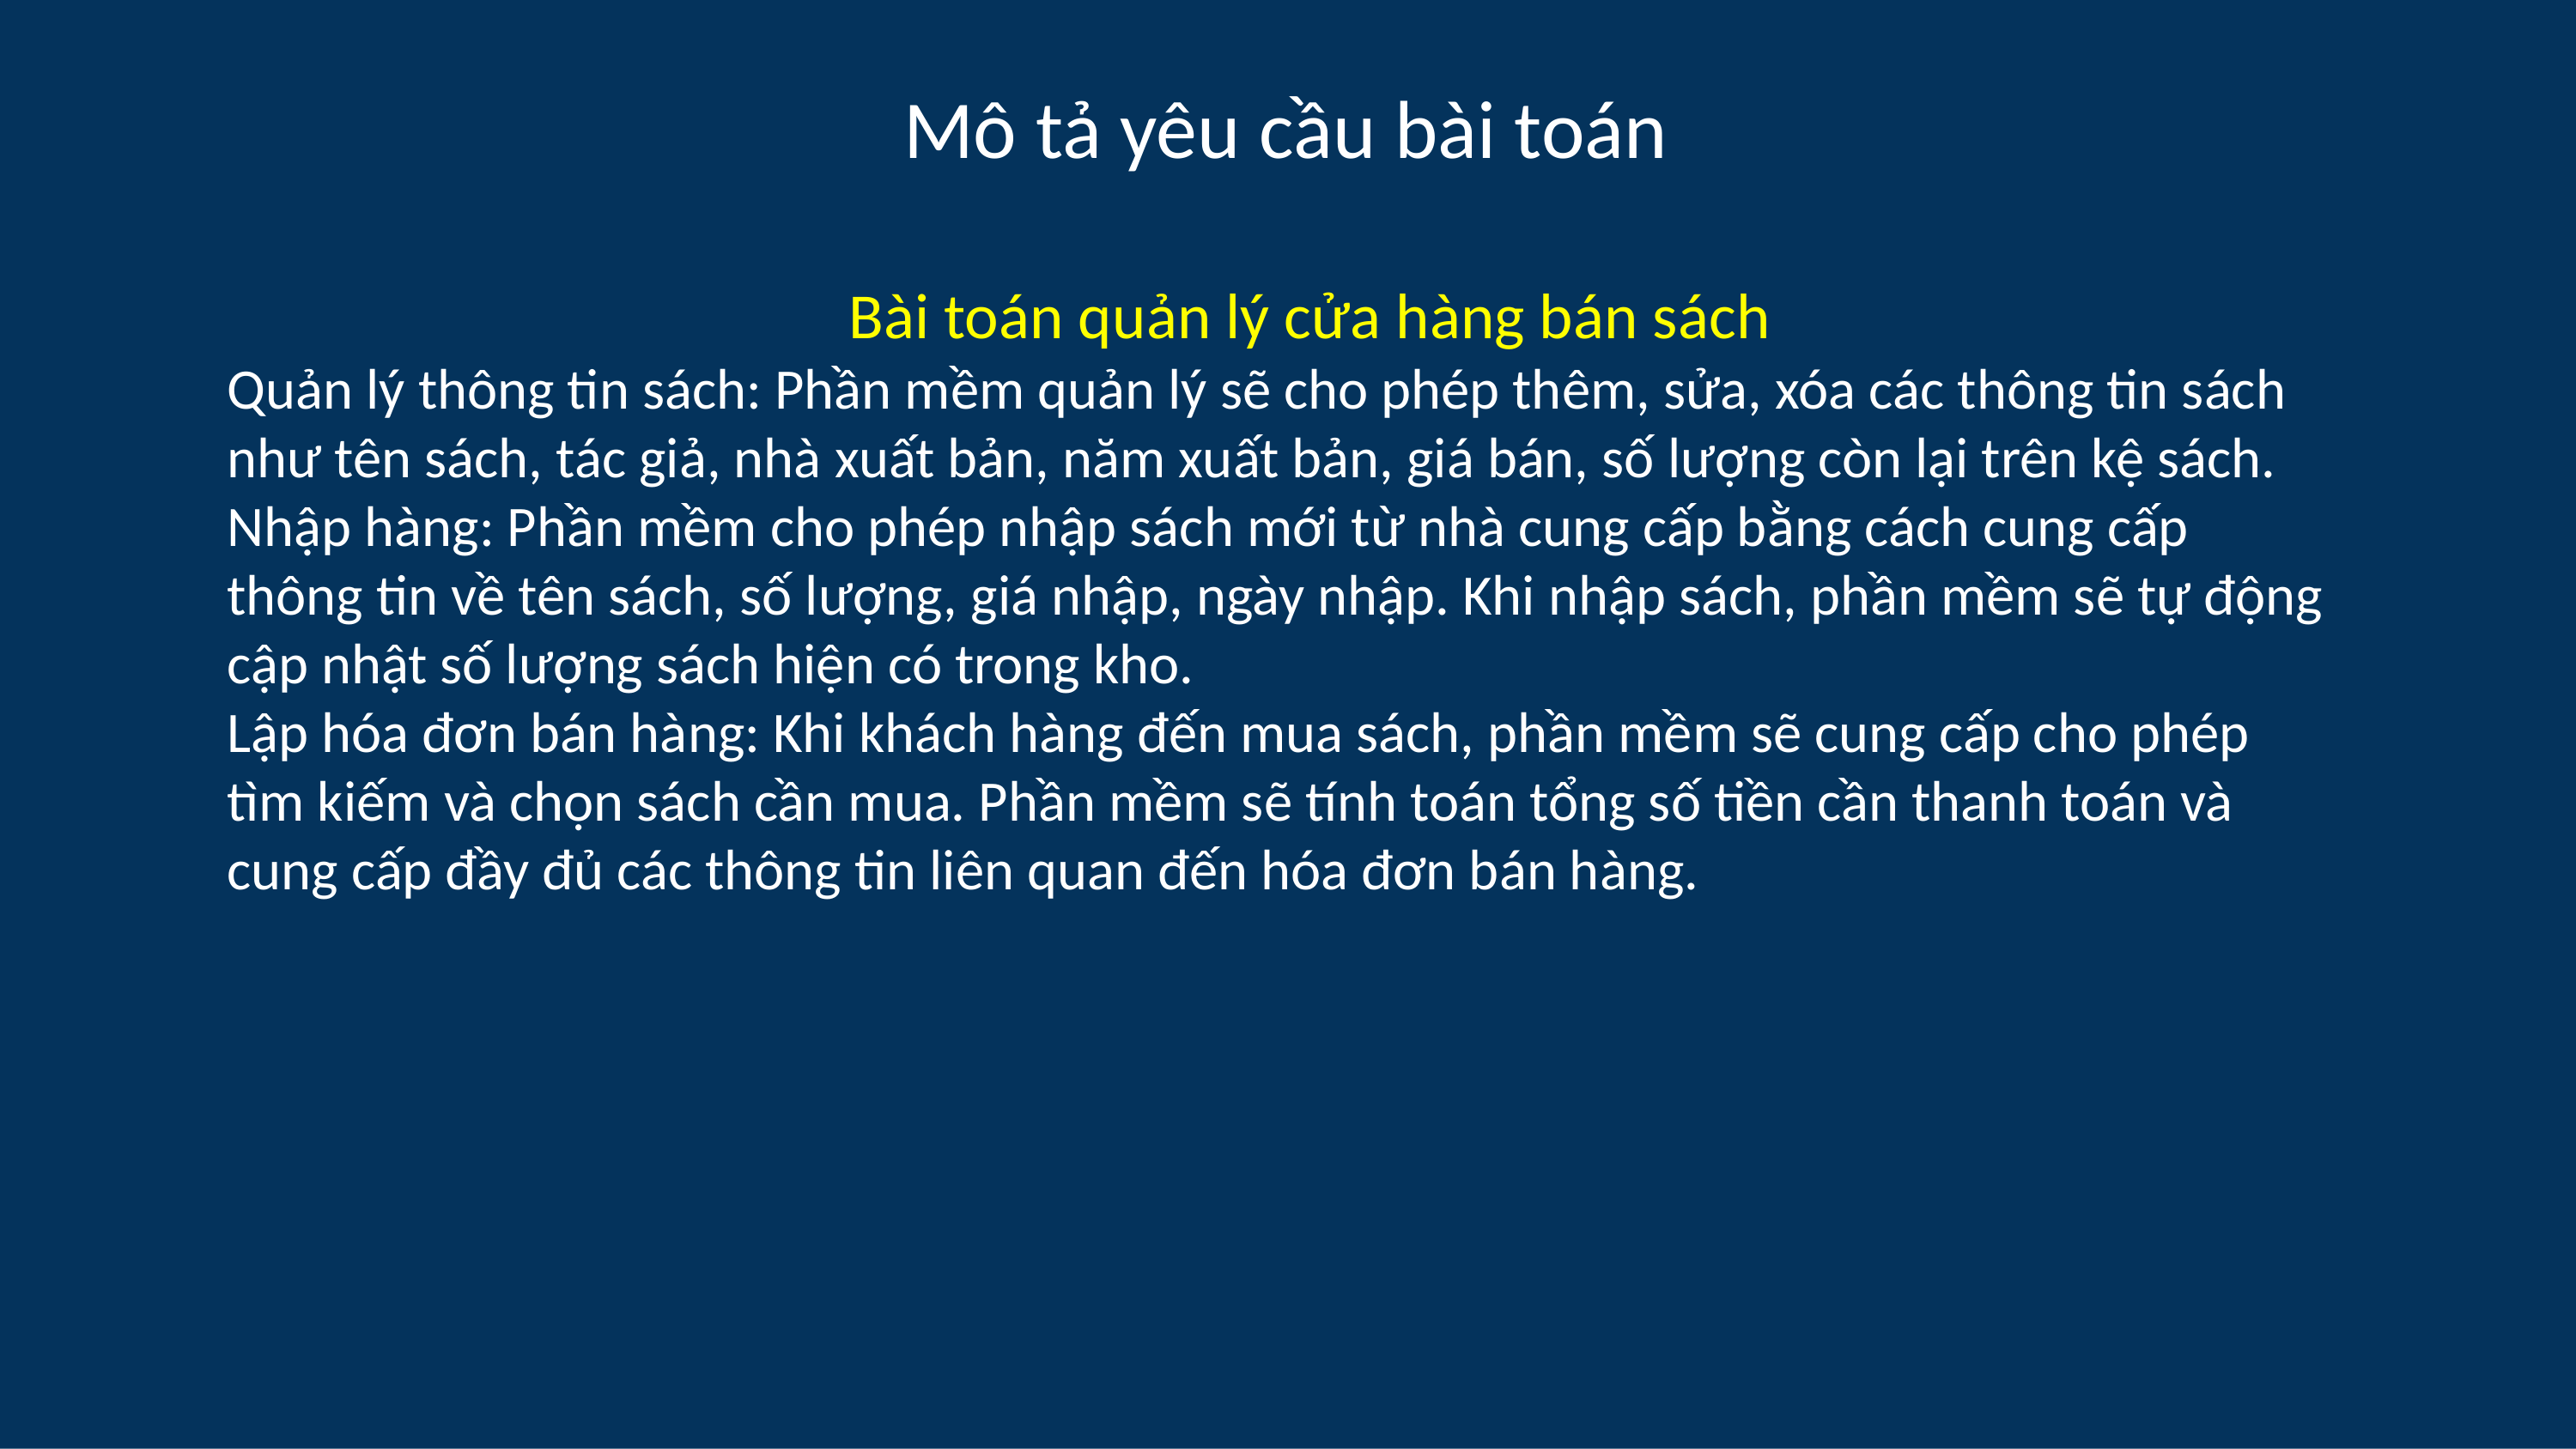

Mô tả yêu cầu bài toán
Bài toán quản lý cửa hàng bán sách
Quản lý thông tin sách: Phần mềm quản lý sẽ cho phép thêm, sửa, xóa các thông tin sách như tên sách, tác giả, nhà xuất bản, năm xuất bản, giá bán, số lượng còn lại trên kệ sách.
Nhập hàng: Phần mềm cho phép nhập sách mới từ nhà cung cấp bằng cách cung cấp thông tin về tên sách, số lượng, giá nhập, ngày nhập. Khi nhập sách, phần mềm sẽ tự động cập nhật số lượng sách hiện có trong kho.
Lập hóa đơn bán hàng: Khi khách hàng đến mua sách, phần mềm sẽ cung cấp cho phép tìm kiếm và chọn sách cần mua. Phần mềm sẽ tính toán tổng số tiền cần thanh toán và cung cấp đầy đủ các thông tin liên quan đến hóa đơn bán hàng.